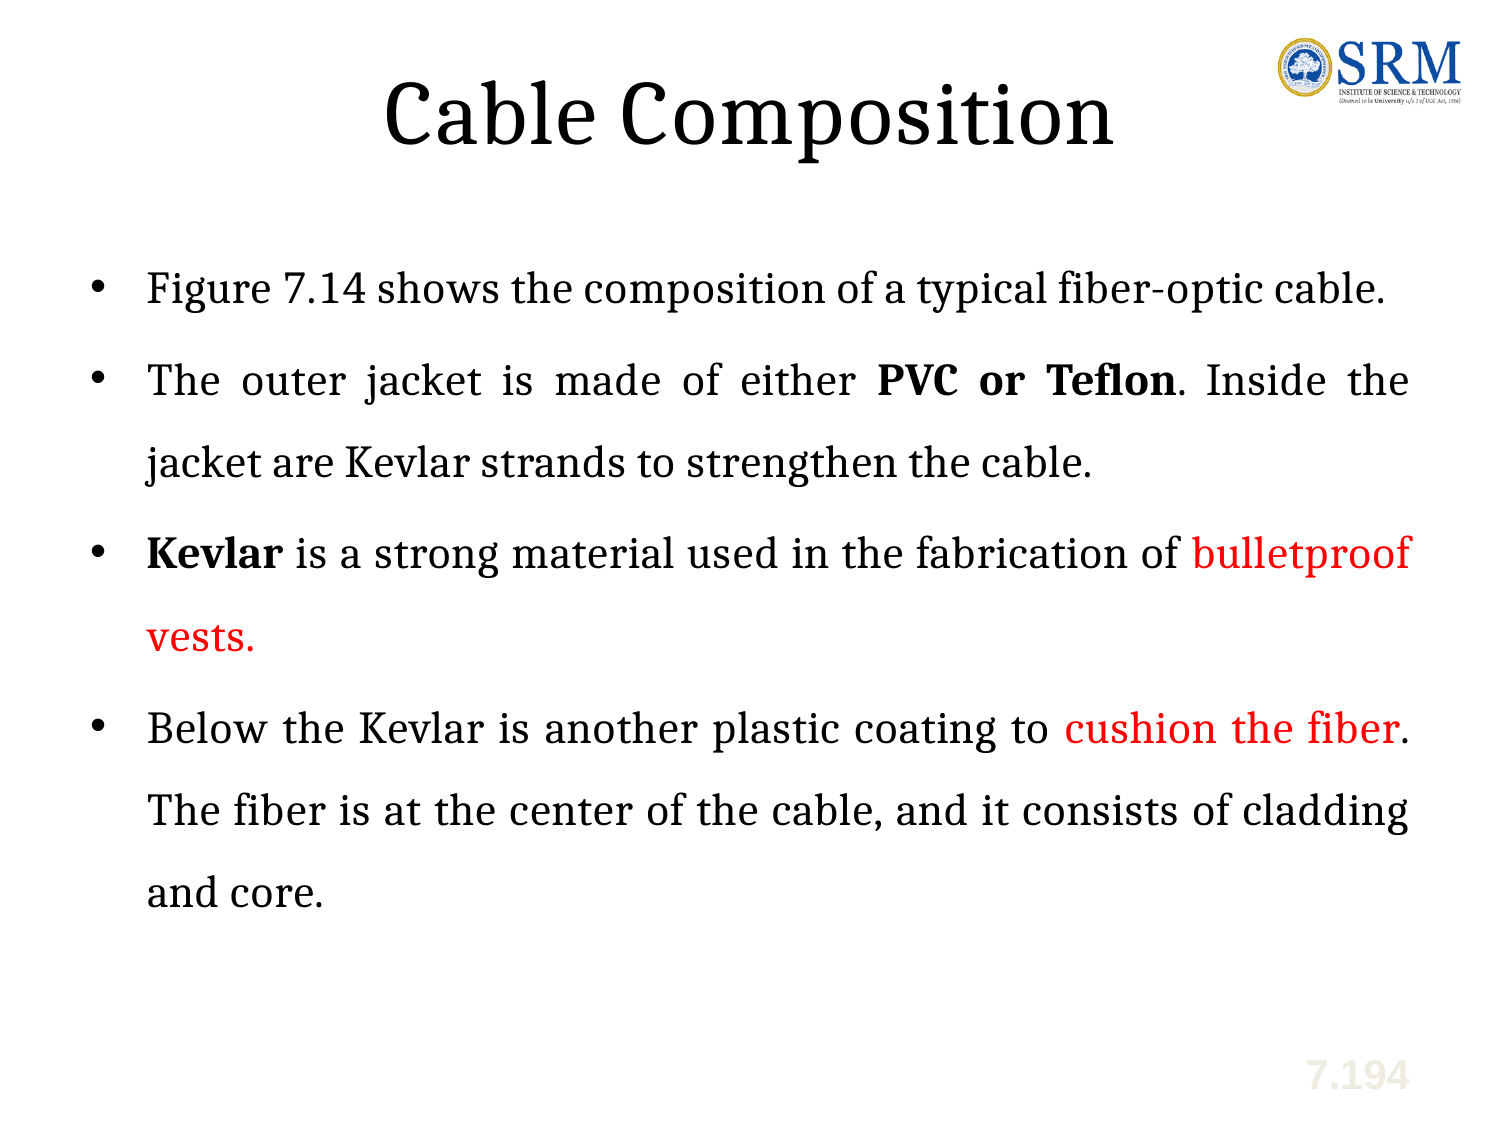

# Cable Composition
Figure 7.14 shows the composition of a typical fiber-optic cable.
The outer jacket is made of either PVC or Teflon. Inside the jacket are Kevlar strands to strengthen the cable.
Kevlar is a strong material used in the fabrication of bulletproof vests.
Below the Kevlar is another plastic coating to cushion the fiber. The fiber is at the center of the cable, and it consists of cladding and core.
7.194